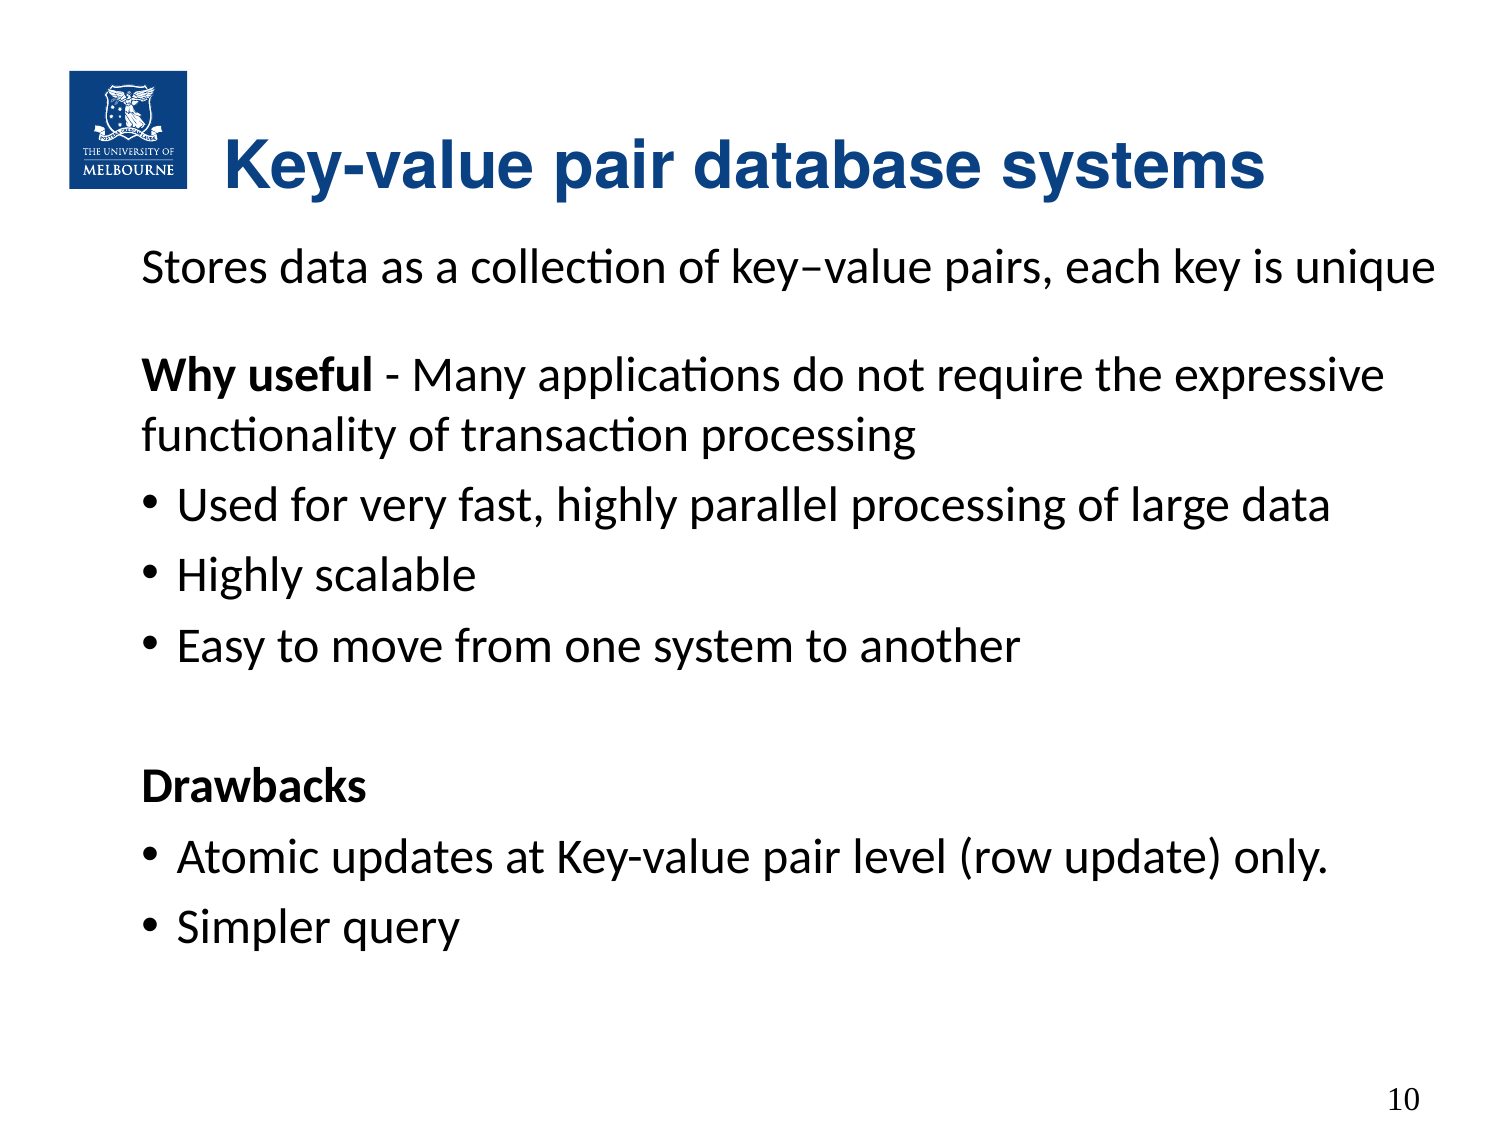

# Key-value pair database systems
Stores data as a collection of key–value pairs, each key is unique
Why useful - Many applications do not require the expressive functionality of transaction processing
Used for very fast, highly parallel processing of large data
Highly scalable
Easy to move from one system to another

Drawbacks
Atomic updates at Key-value pair level (row update) only.
Simpler query